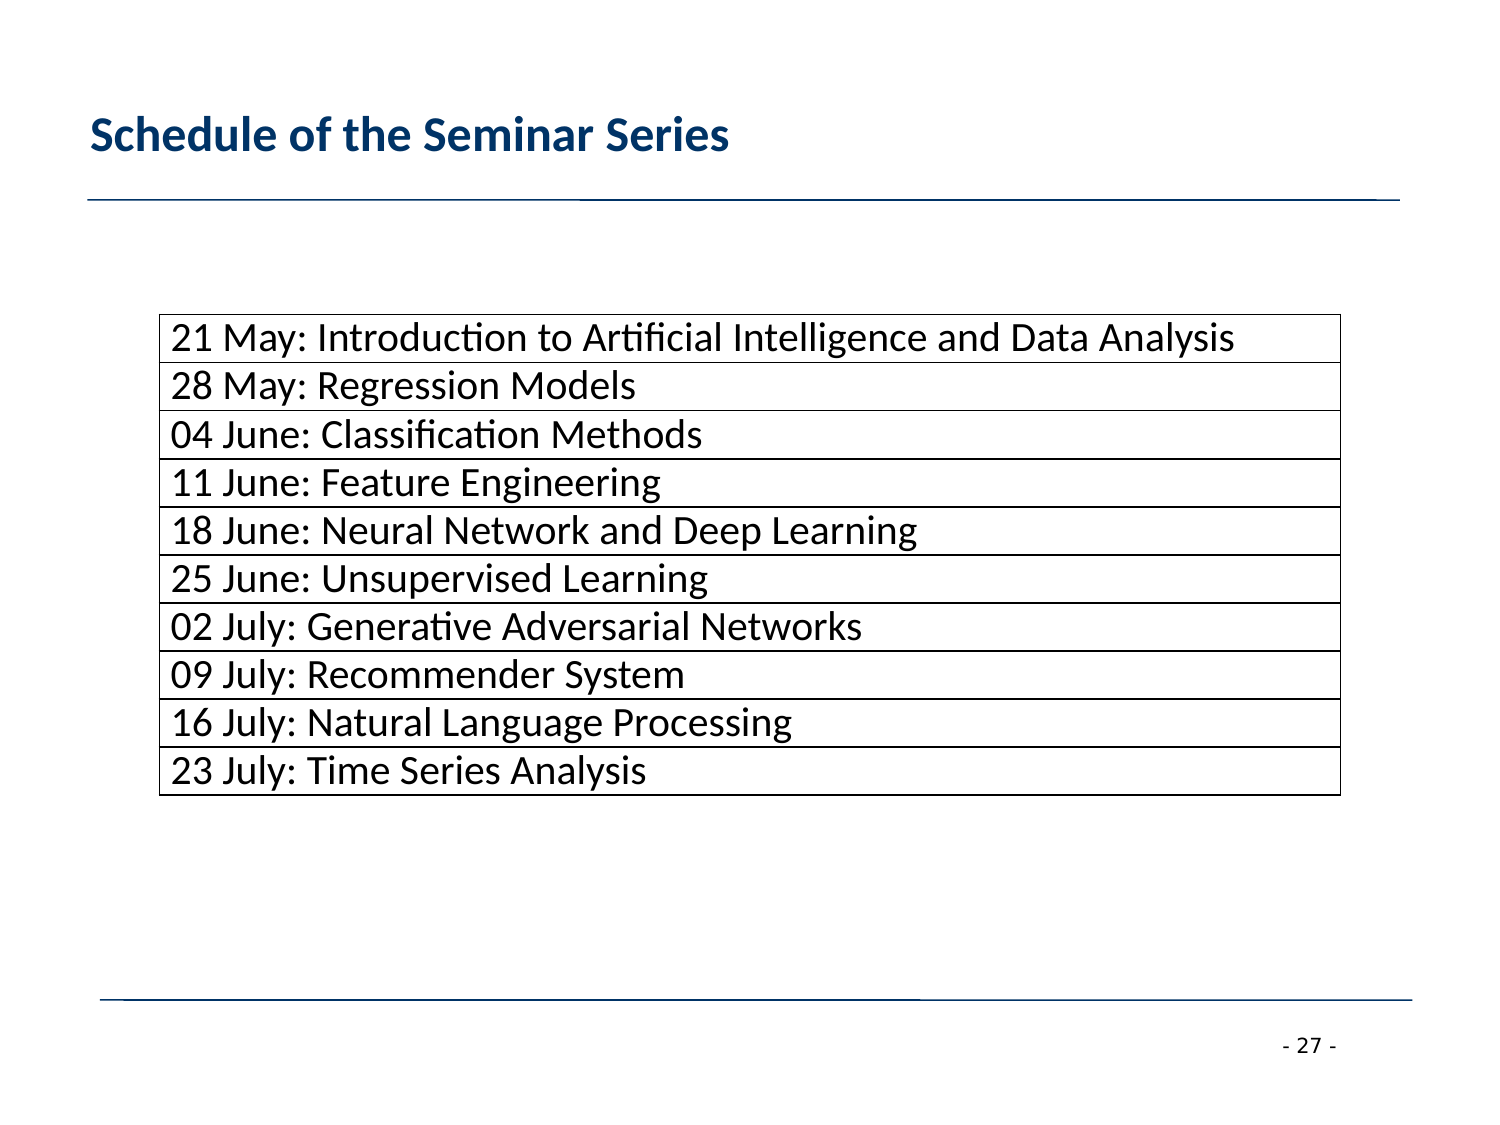

# Schedule of the Seminar Series
| 21 May: Introduction to Artificial Intelligence and Data Analysis |
| --- |
| 28 May: Regression Models |
| 04 June: Classification Methods |
| 11 June: Feature Engineering |
| 18 June: Neural Network and Deep Learning |
| 25 June: Unsupervised Learning |
| 02 July: Generative Adversarial Networks |
| 09 July: Recommender System |
| 16 July: Natural Language Processing |
| 23 July: Time Series Analysis |